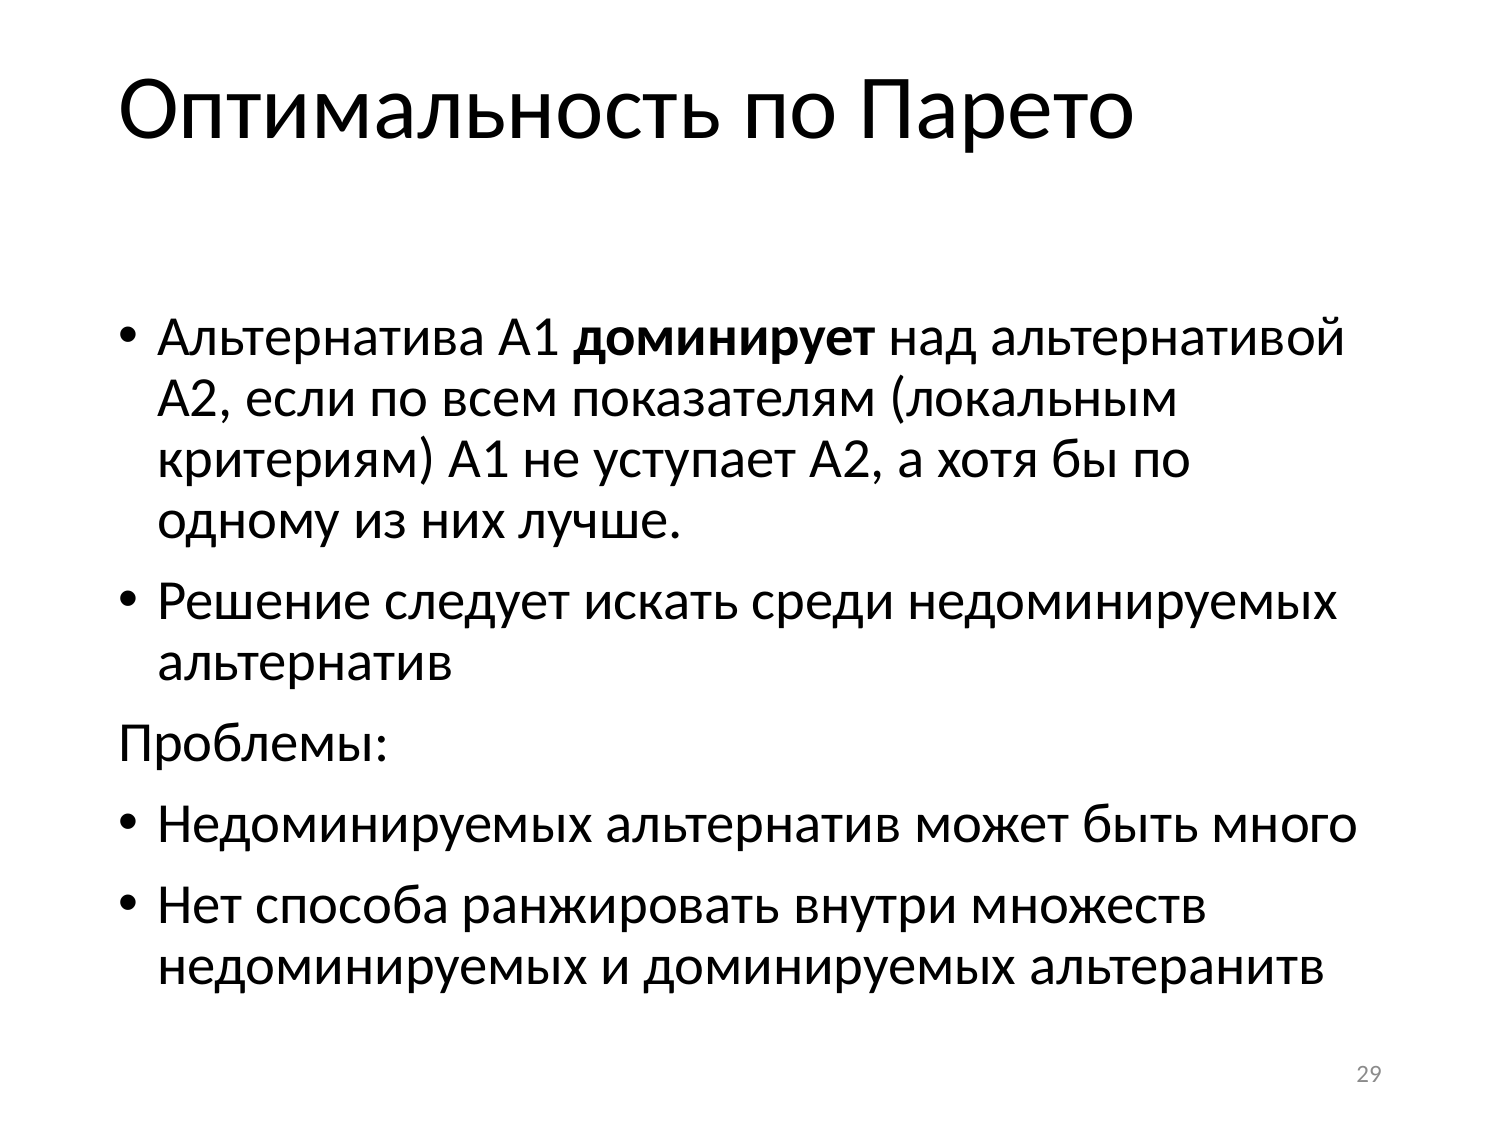

# Оптимальность по Парето
Альтернатива А1 доминирует над альтернативой А2, если по всем показателям (локальным критериям) А1 не уступает А2, а хотя бы по одному из них лучше.
Решение следует искать среди недоминируемых альтернатив
Проблемы:
Недоминируемых альтернатив может быть много
Нет способа ранжировать внутри множеств недоминируемых и доминируемых альтеранитв
29